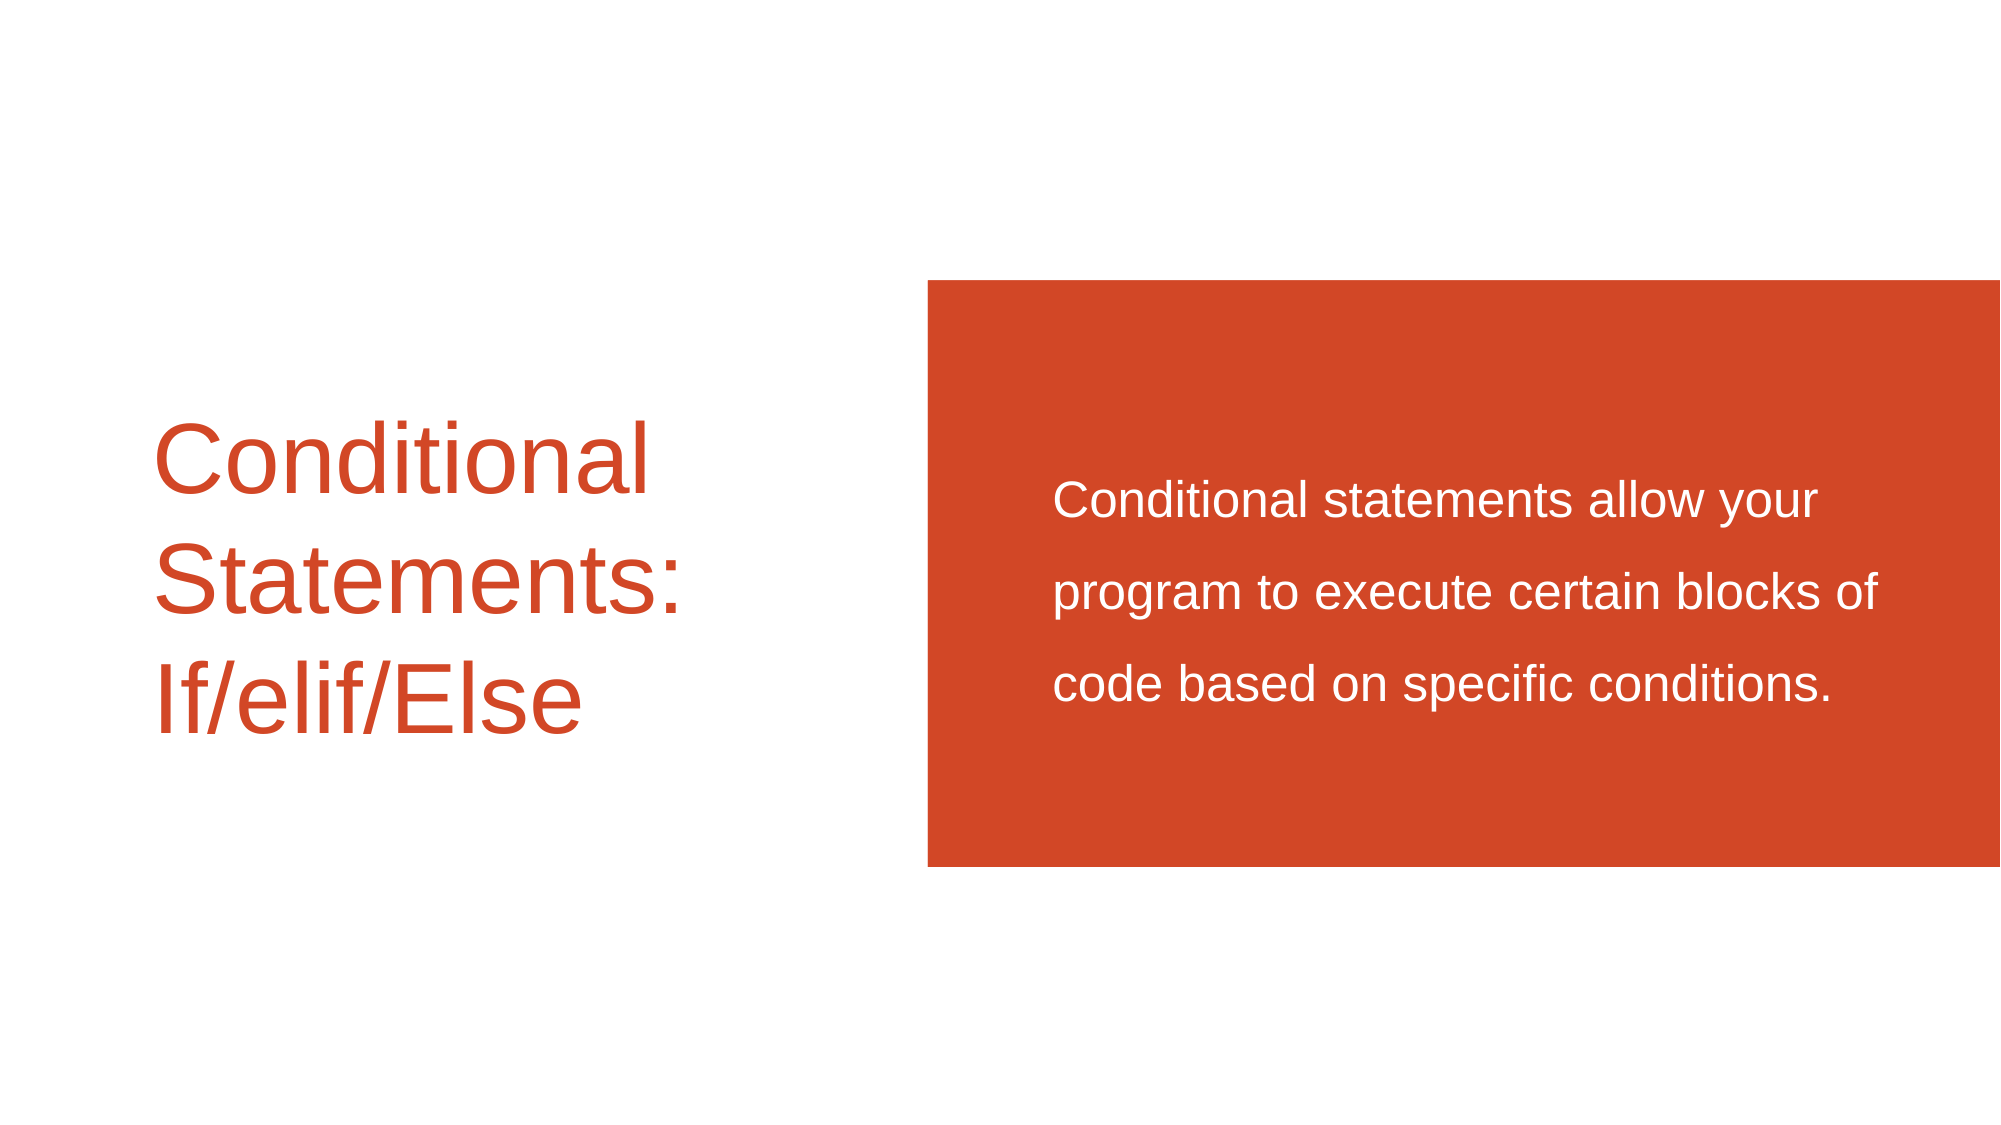

Conditional statements allow your program to execute certain blocks of code based on specific conditions.
# Conditional Statements: If/elif/Else